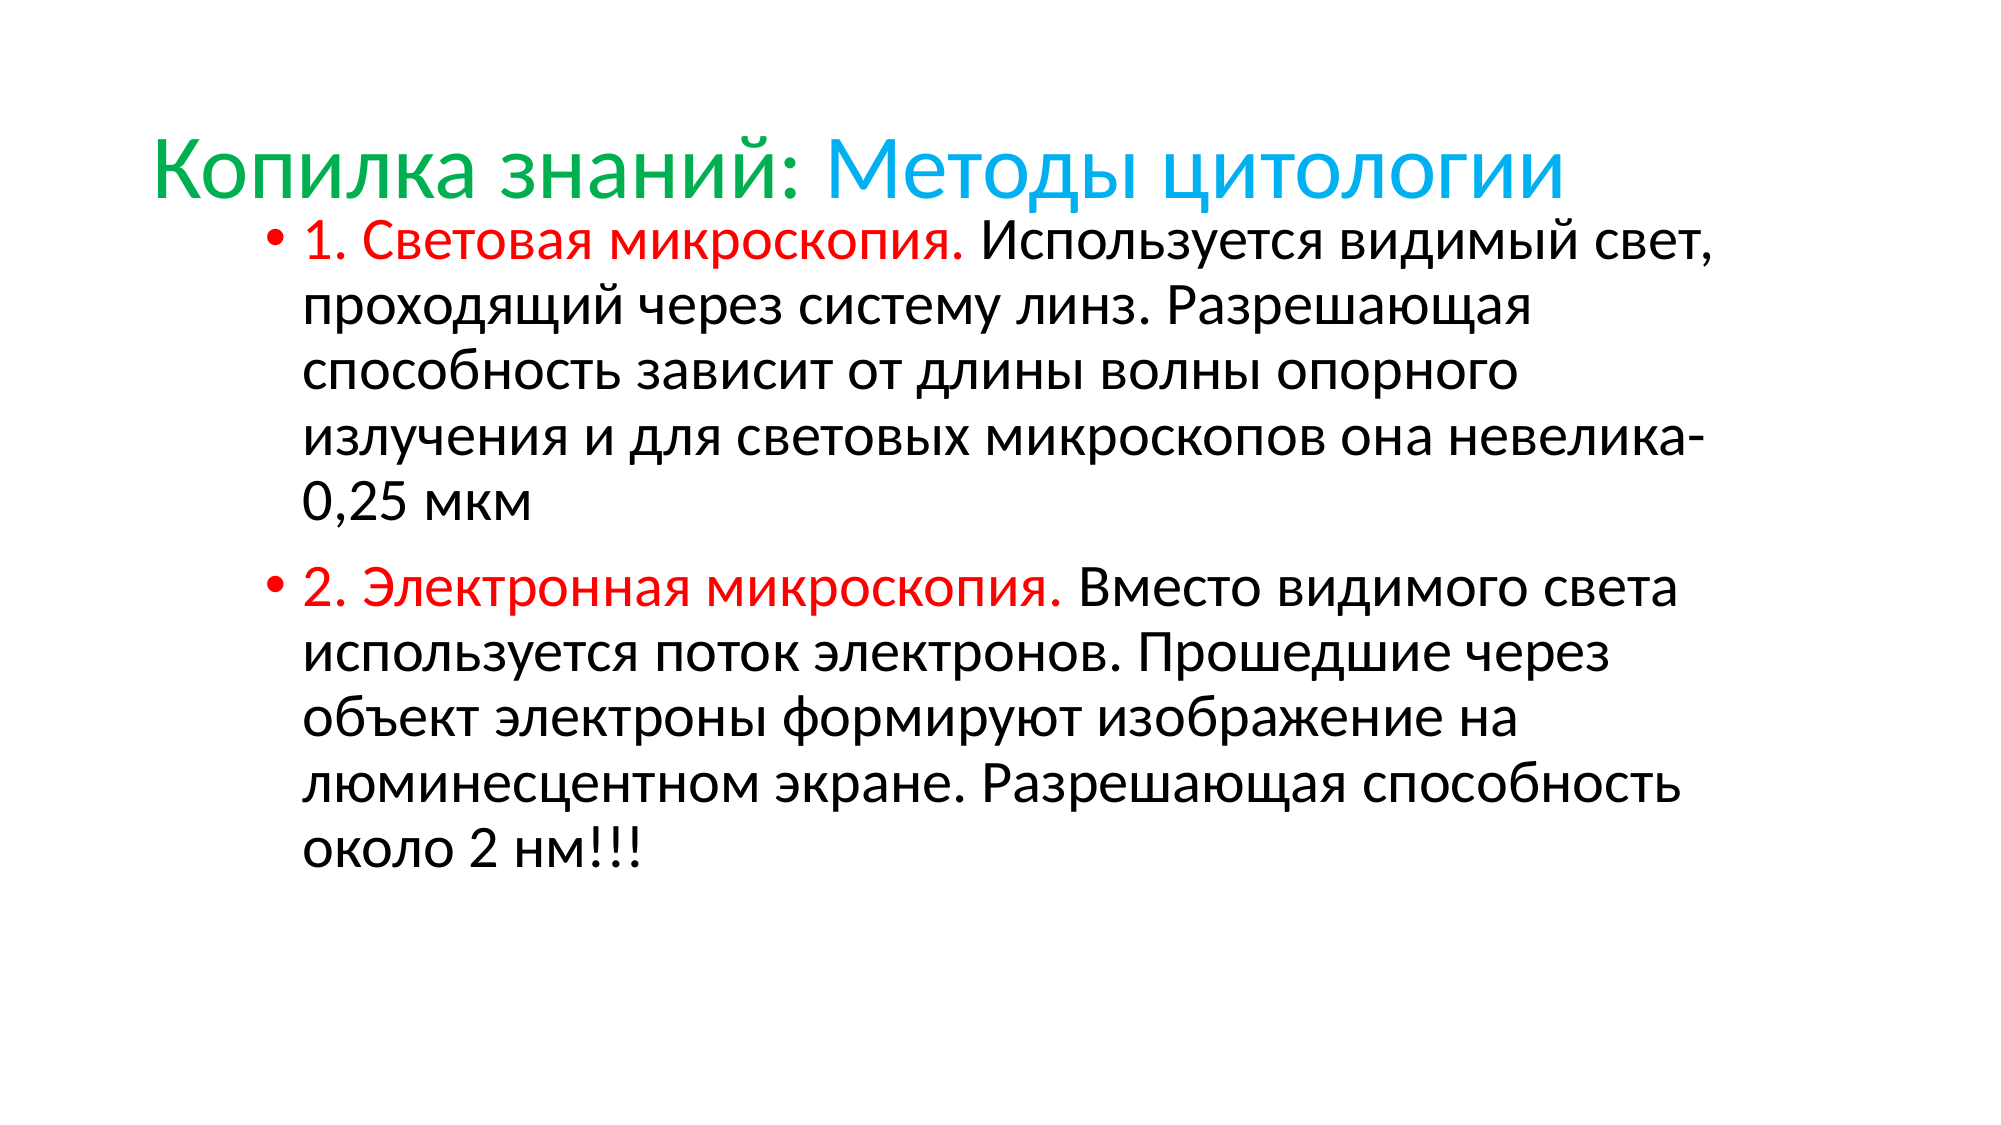

# Копилка знаний: Методы цитологии
1. Световая микроскопия. Используется видимый свет, проходящий через систему линз. Разрешающая способность зависит от длины волны опорного излучения и для световых микроскопов она невелика- 0,25 мкм
2. Электронная микроскопия. Вместо видимого света используется поток электронов. Прошедшие через объект электроны формируют изображение на люминесцентном экране. Разрешающая способность около 2 нм!!!